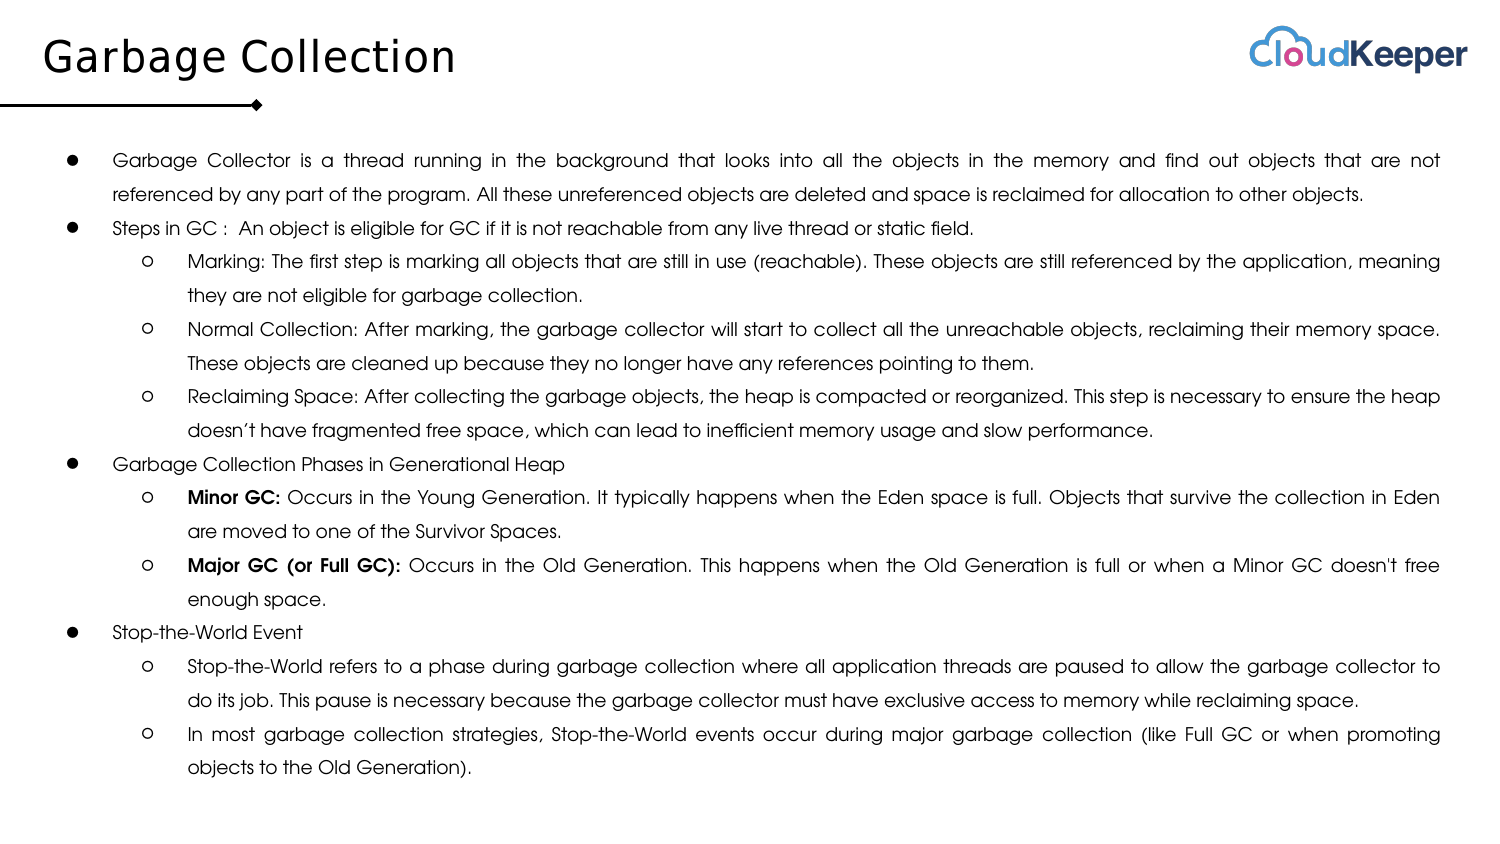

# Garbage Collection
Garbage Collector is a thread running in the background that looks into all the objects in the memory and find out objects that are not referenced by any part of the program. All these unreferenced objects are deleted and space is reclaimed for allocation to other objects.
Steps in GC :  An object is eligible for GC if it is not reachable from any live thread or static field.
Marking: The first step is marking all objects that are still in use (reachable). These objects are still referenced by the application, meaning they are not eligible for garbage collection.
Normal Collection: After marking, the garbage collector will start to collect all the unreachable objects, reclaiming their memory space. These objects are cleaned up because they no longer have any references pointing to them.
Reclaiming Space: After collecting the garbage objects, the heap is compacted or reorganized. This step is necessary to ensure the heap doesn’t have fragmented free space, which can lead to inefficient memory usage and slow performance.
Garbage Collection Phases in Generational Heap
Minor GC: Occurs in the Young Generation. It typically happens when the Eden space is full. Objects that survive the collection in Eden are moved to one of the Survivor Spaces.
Major GC (or Full GC): Occurs in the Old Generation. This happens when the Old Generation is full or when a Minor GC doesn't free enough space.
Stop-the-World Event
Stop-the-World refers to a phase during garbage collection where all application threads are paused to allow the garbage collector to do its job. This pause is necessary because the garbage collector must have exclusive access to memory while reclaiming space.
In most garbage collection strategies, Stop-the-World events occur during major garbage collection (like Full GC or when promoting objects to the Old Generation).